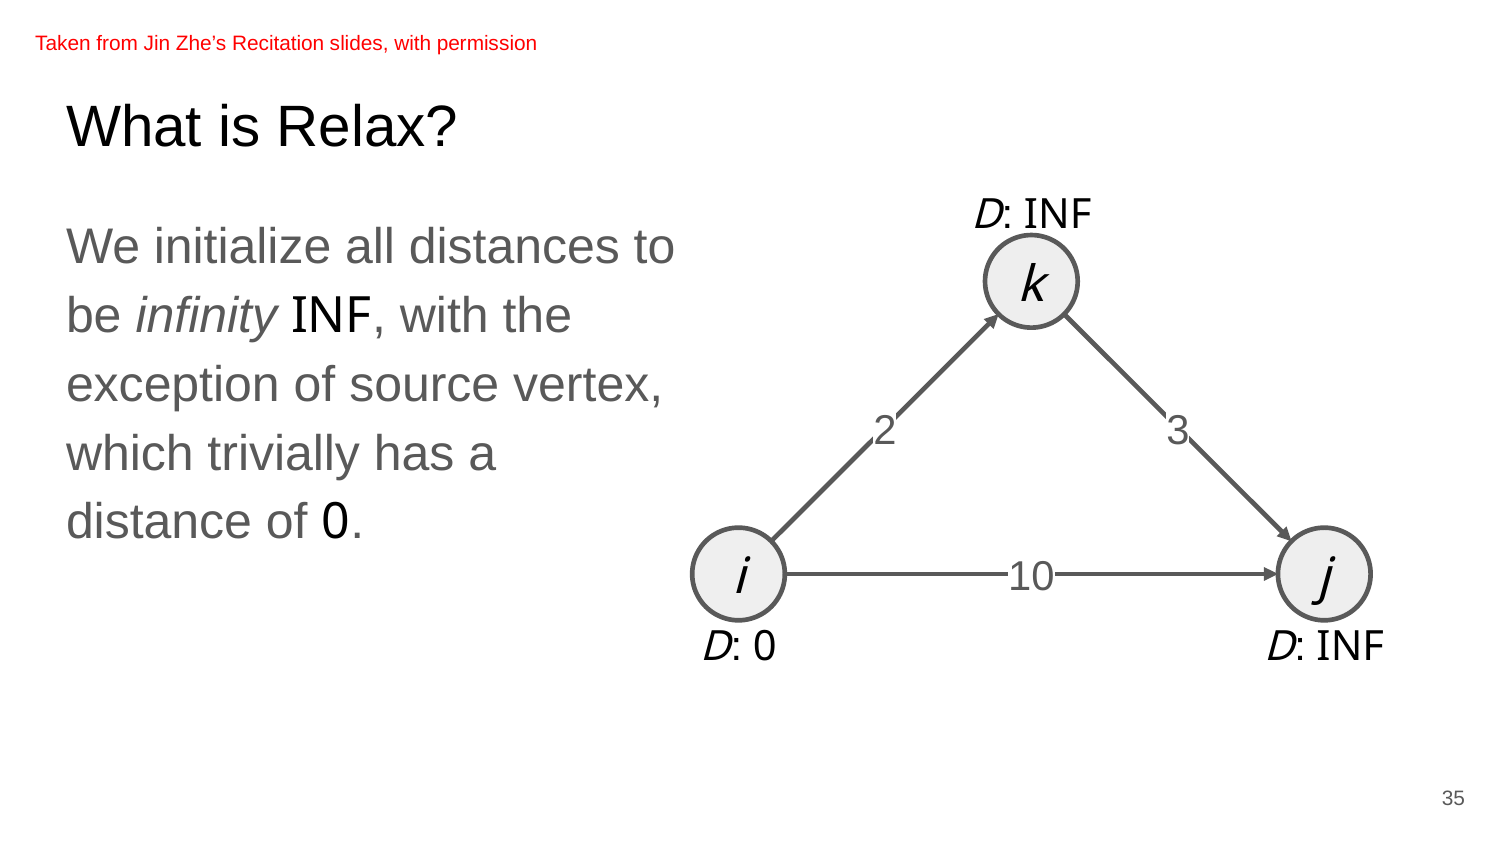

Taken from Jin Zhe’s Recitation slides, with permission
# What is Relax?
We initialize all distances to be infinity INF, with the exception of source vertex, which trivially has a distance of 0.
D: INF
k
3
2
10
i
j
D: 0
D: INF
35